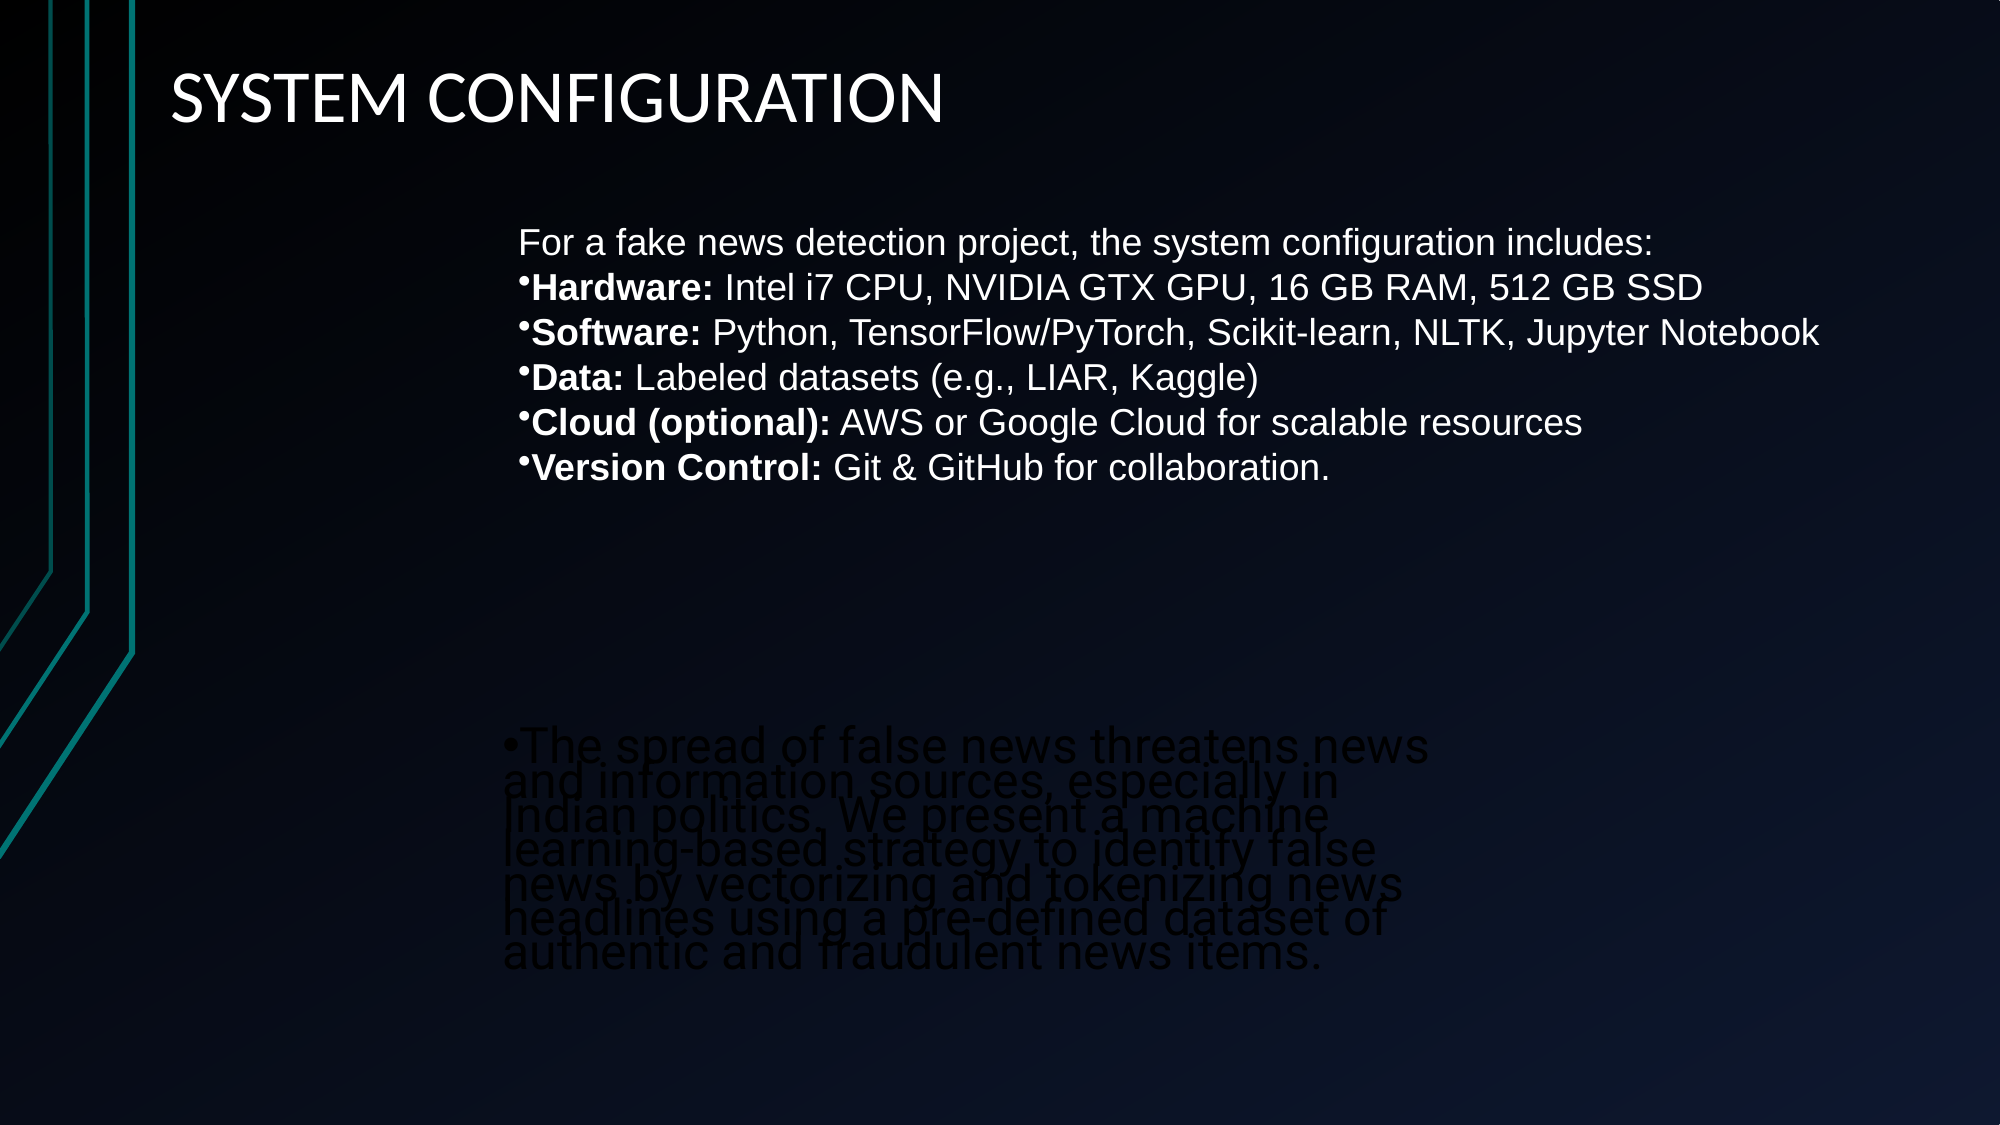

# SYSTEM CONFIGURATION
For a fake news detection project, the system configuration includes:
Hardware: Intel i7 CPU, NVIDIA GTX GPU, 16 GB RAM, 512 GB SSD
Software: Python, TensorFlow/PyTorch, Scikit-learn, NLTK, Jupyter Notebook
Data: Labeled datasets (e.g., LIAR, Kaggle)
Cloud (optional): AWS or Google Cloud for scalable resources
Version Control: Git & GitHub for collaboration.

The spread of false news threatens news and information sources, especially in Indian politics. We present a machine learning-based strategy to identify false news by vectorizing and tokenizing news headlines using a pre-defined dataset of authentic and fraudulent news items.